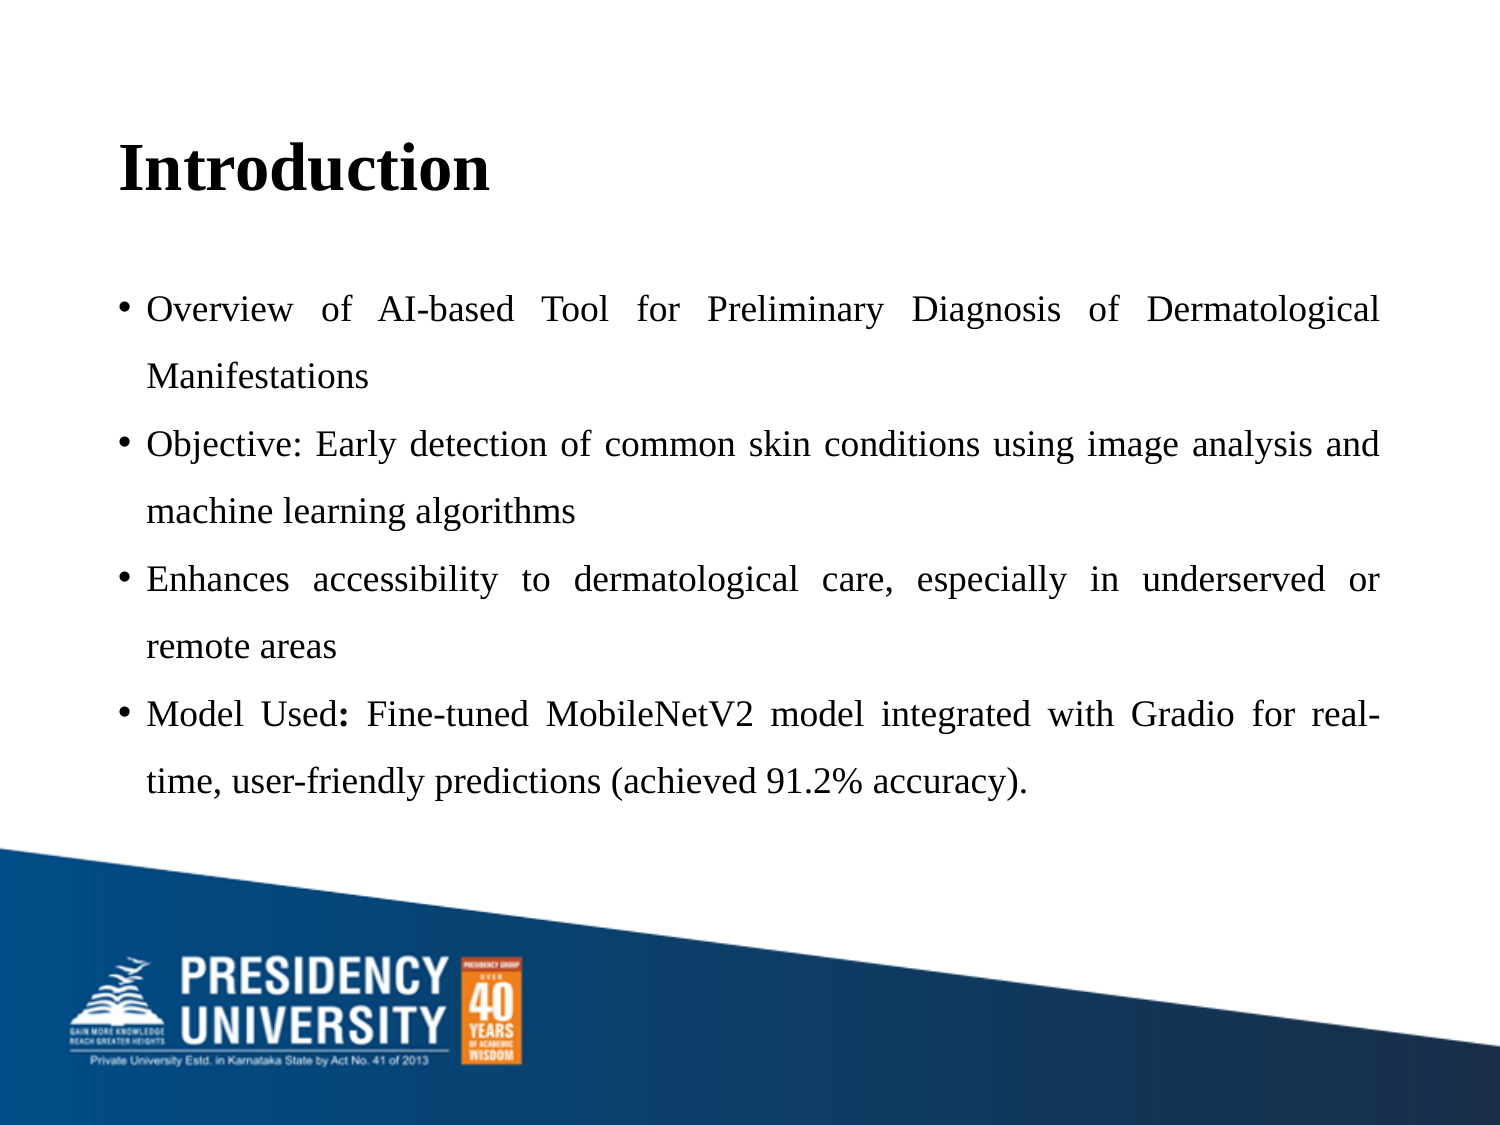

# Introduction
Overview of AI-based Tool for Preliminary Diagnosis of Dermatological Manifestations
Objective: Early detection of common skin conditions using image analysis and machine learning algorithms
Enhances accessibility to dermatological care, especially in underserved or remote areas
Model Used: Fine-tuned MobileNetV2 model integrated with Gradio for real-time, user-friendly predictions (achieved 91.2% accuracy).